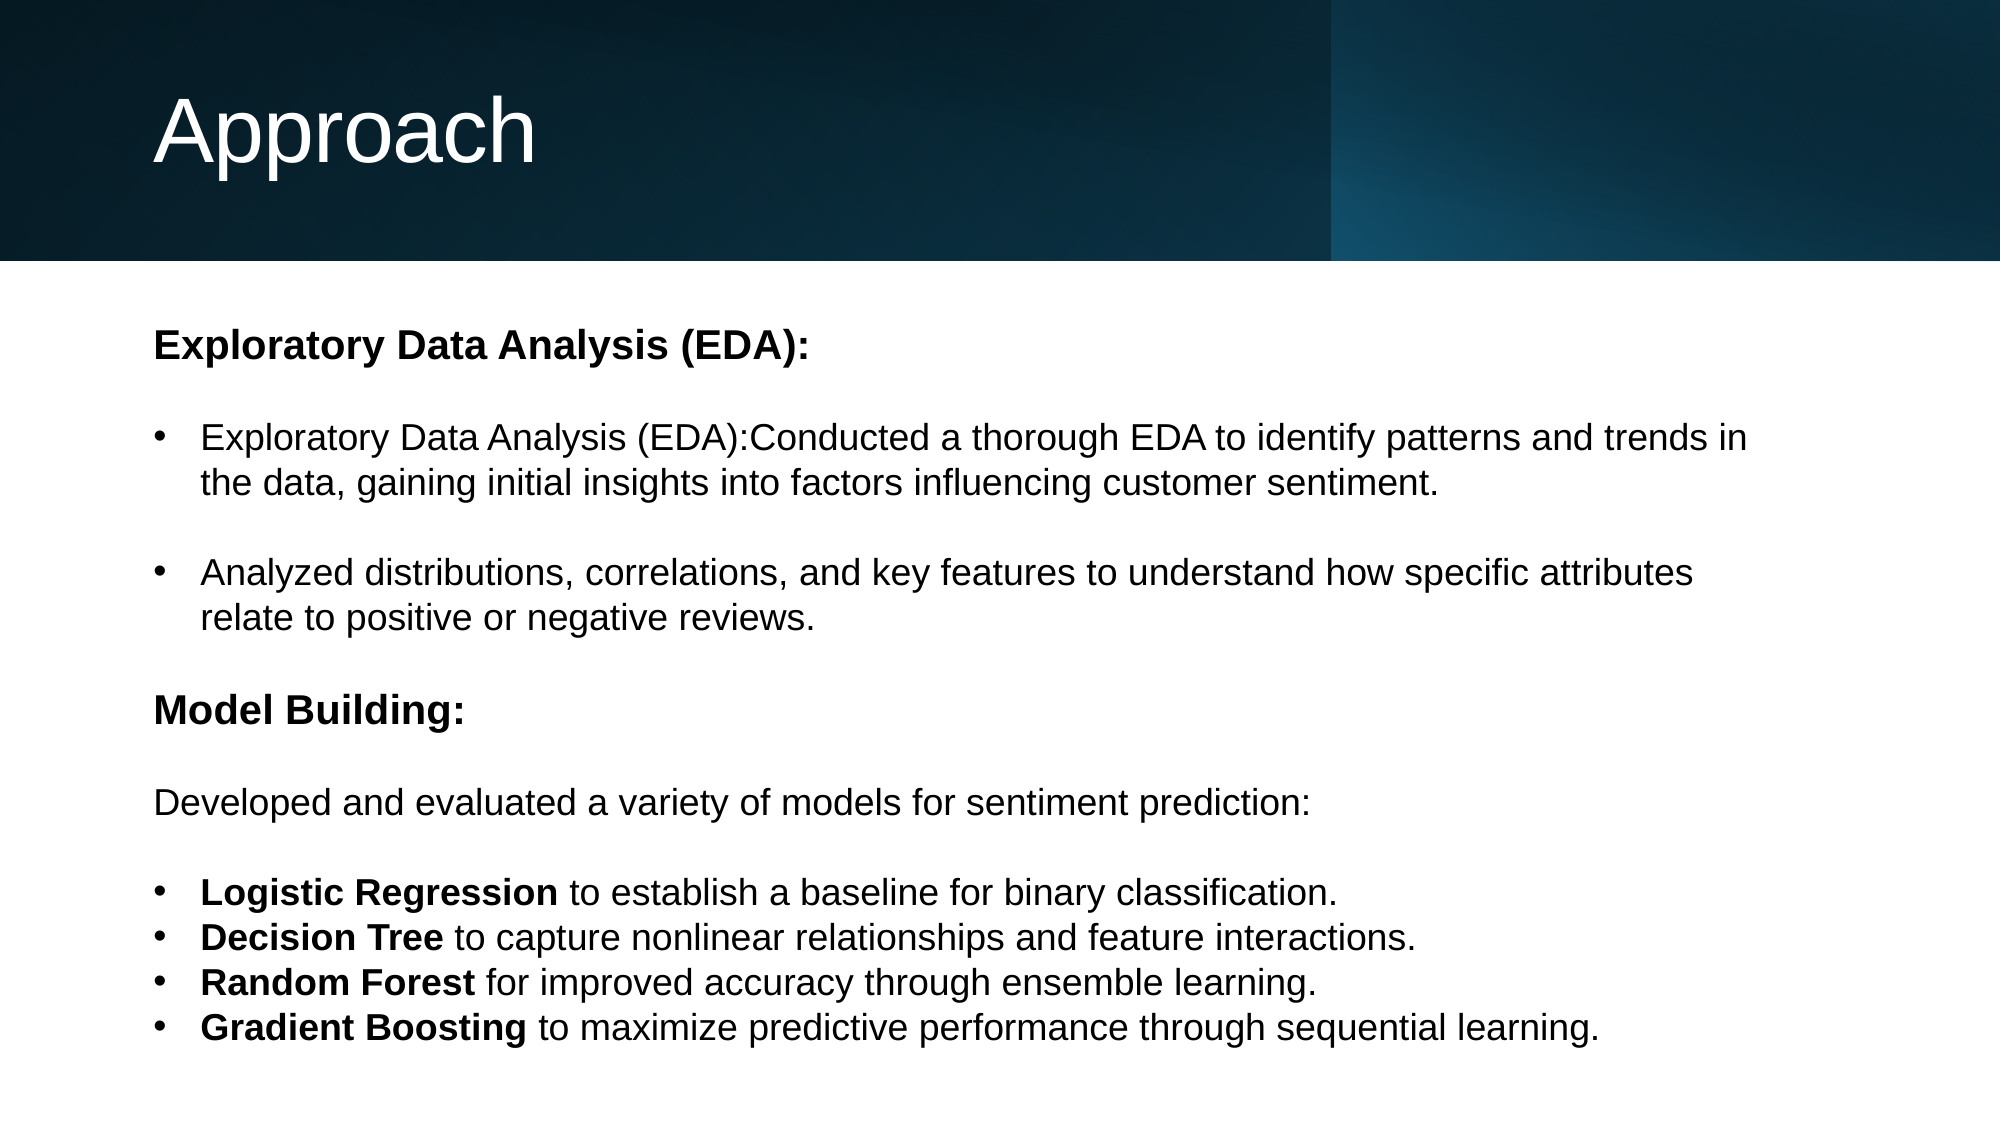

# Approach
Exploratory Data Analysis (EDA):

Exploratory Data Analysis (EDA):Conducted a thorough EDA to identify patterns and trends in the data, gaining initial insights into factors influencing customer sentiment.

Analyzed distributions, correlations, and key features to understand how specific attributes relate to positive or negative reviews.

Model Building:

Developed and evaluated a variety of models for sentiment prediction:

Logistic Regression to establish a baseline for binary classification.
Decision Tree to capture nonlinear relationships and feature interactions.
Random Forest for improved accuracy through ensemble learning.
Gradient Boosting to maximize predictive performance through sequential learning.